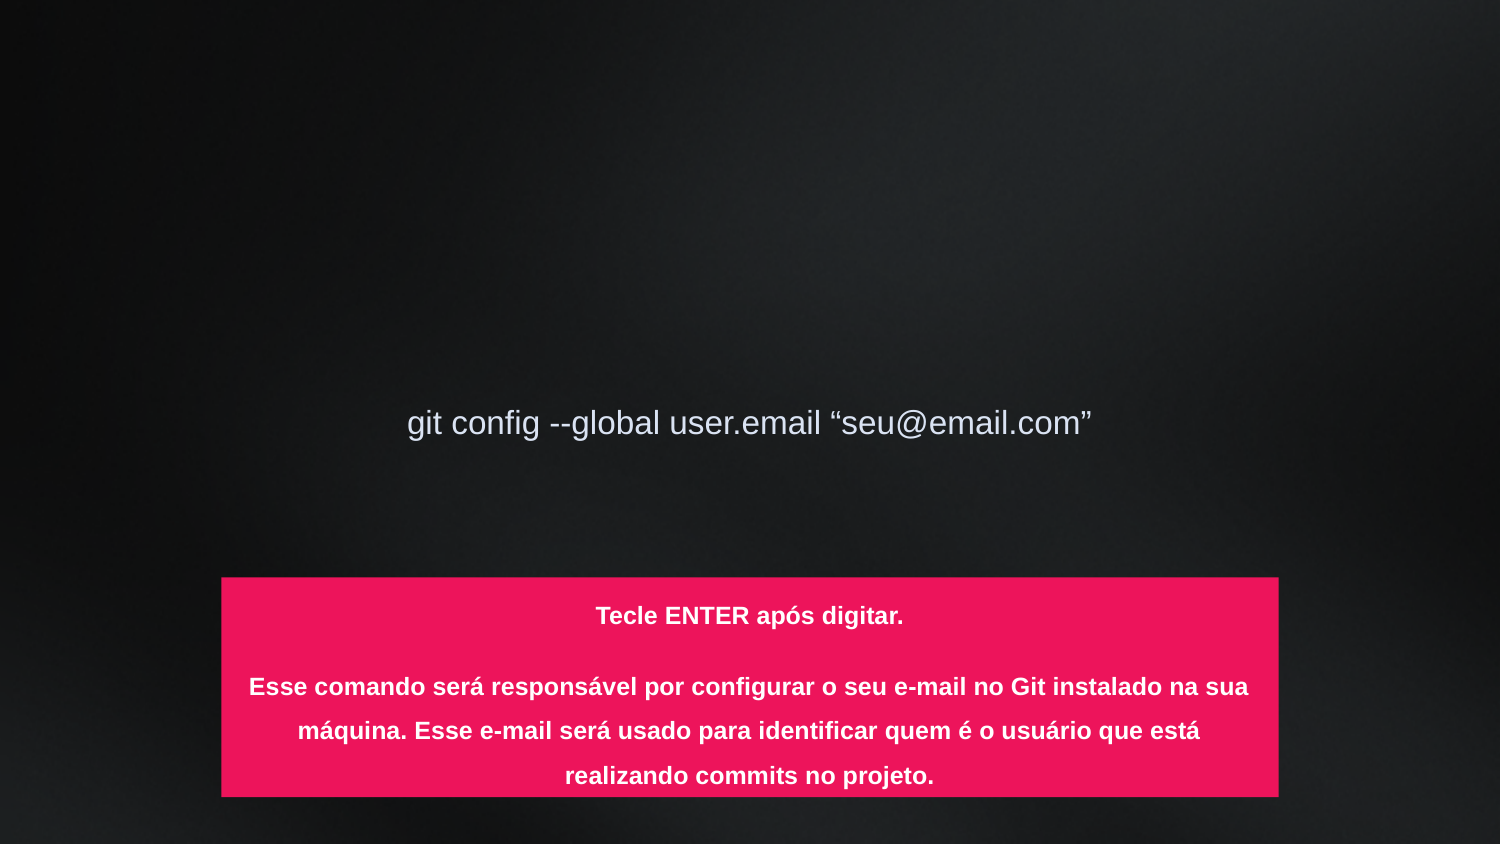

git config --global user.email “seu@email.com”
Tecle ENTER após digitar.
Esse comando será responsável por configurar o seu e-mail no Git instalado na sua máquina. Esse e-mail será usado para identificar quem é o usuário que está realizando commits no projeto.